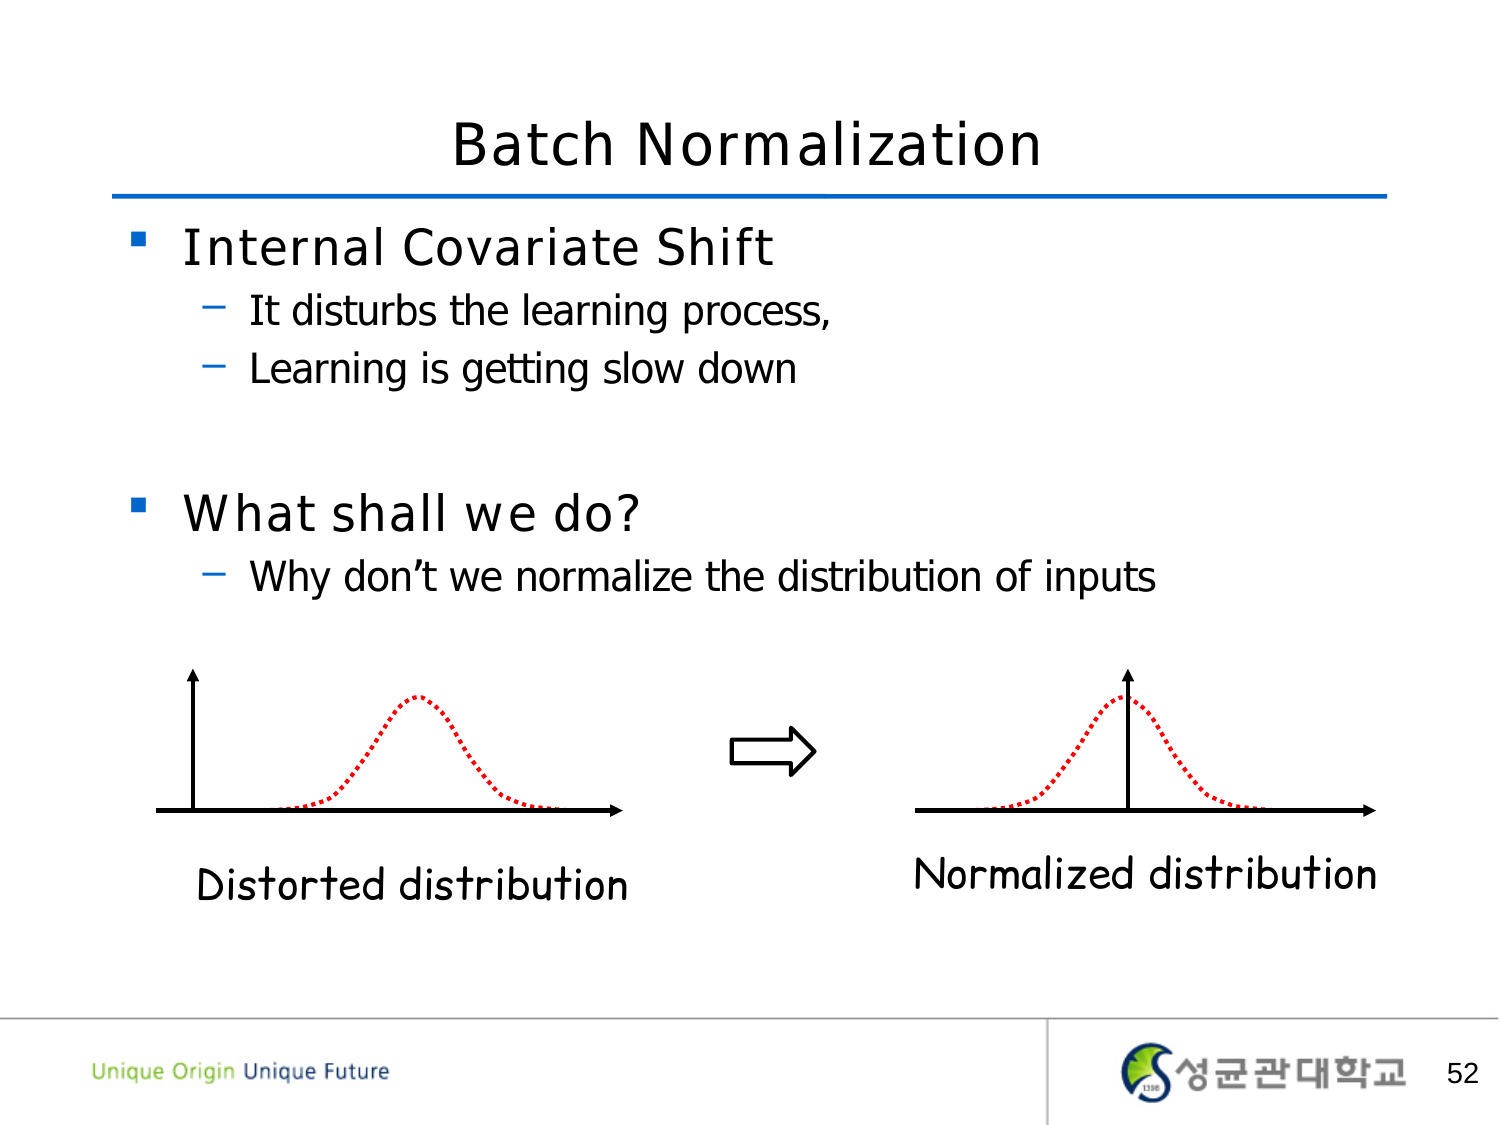

# Batch Normalization
Internal Covariate Shift
It disturbs the learning process,
Learning is getting slow down

What shall we do?
Why don’t we normalize the distribution of inputs

Normalized distribution
Distorted distribution
52